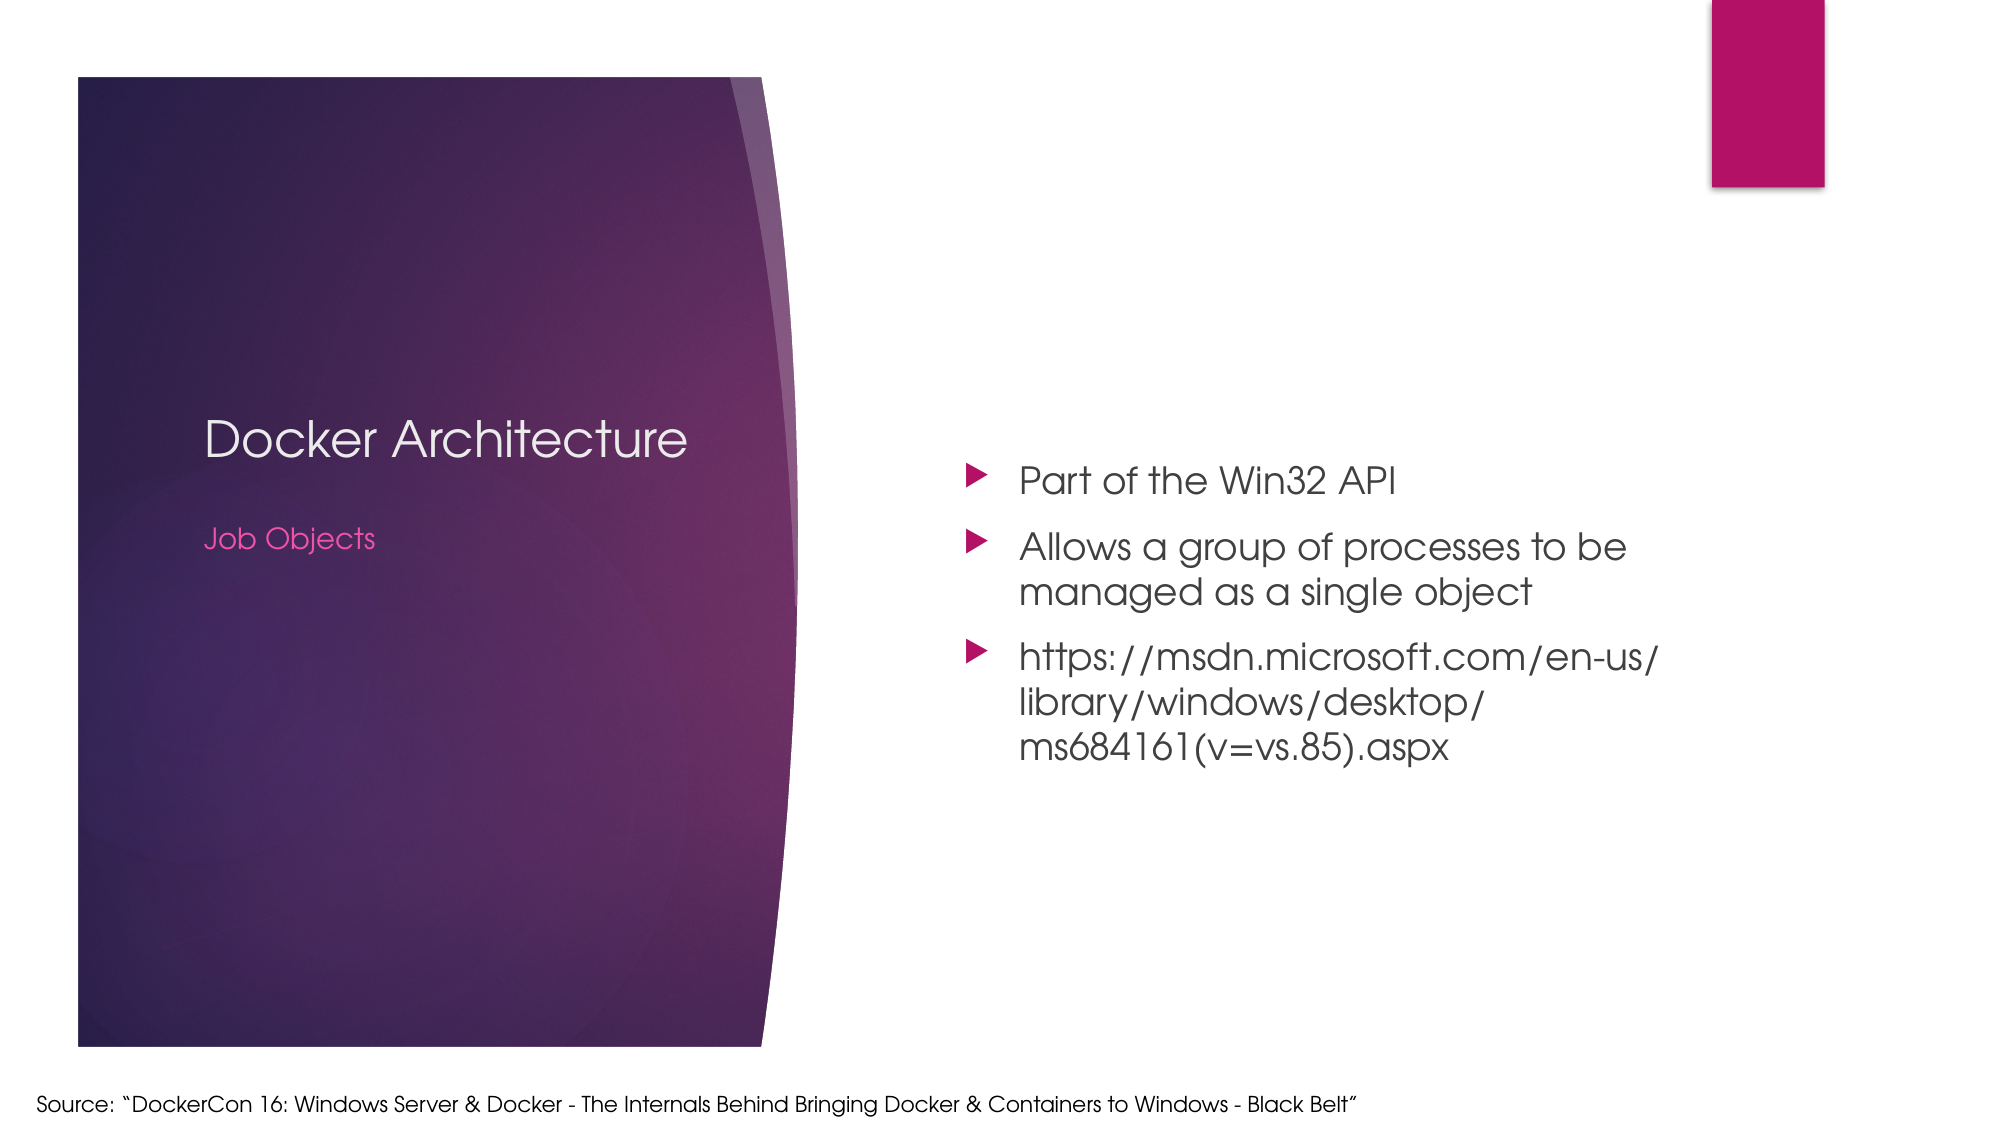

# Docker Architecture
Part of the Win32 API
Allows a group of processes to be managed as a single object
https://msdn.microsoft.com/en-us/library/windows/desktop/ms684161(v=vs.85).aspx
Job Objects
Source: “DockerCon 16: Windows Server & Docker - The Internals Behind Bringing Docker & Containers to Windows - Black Belt”